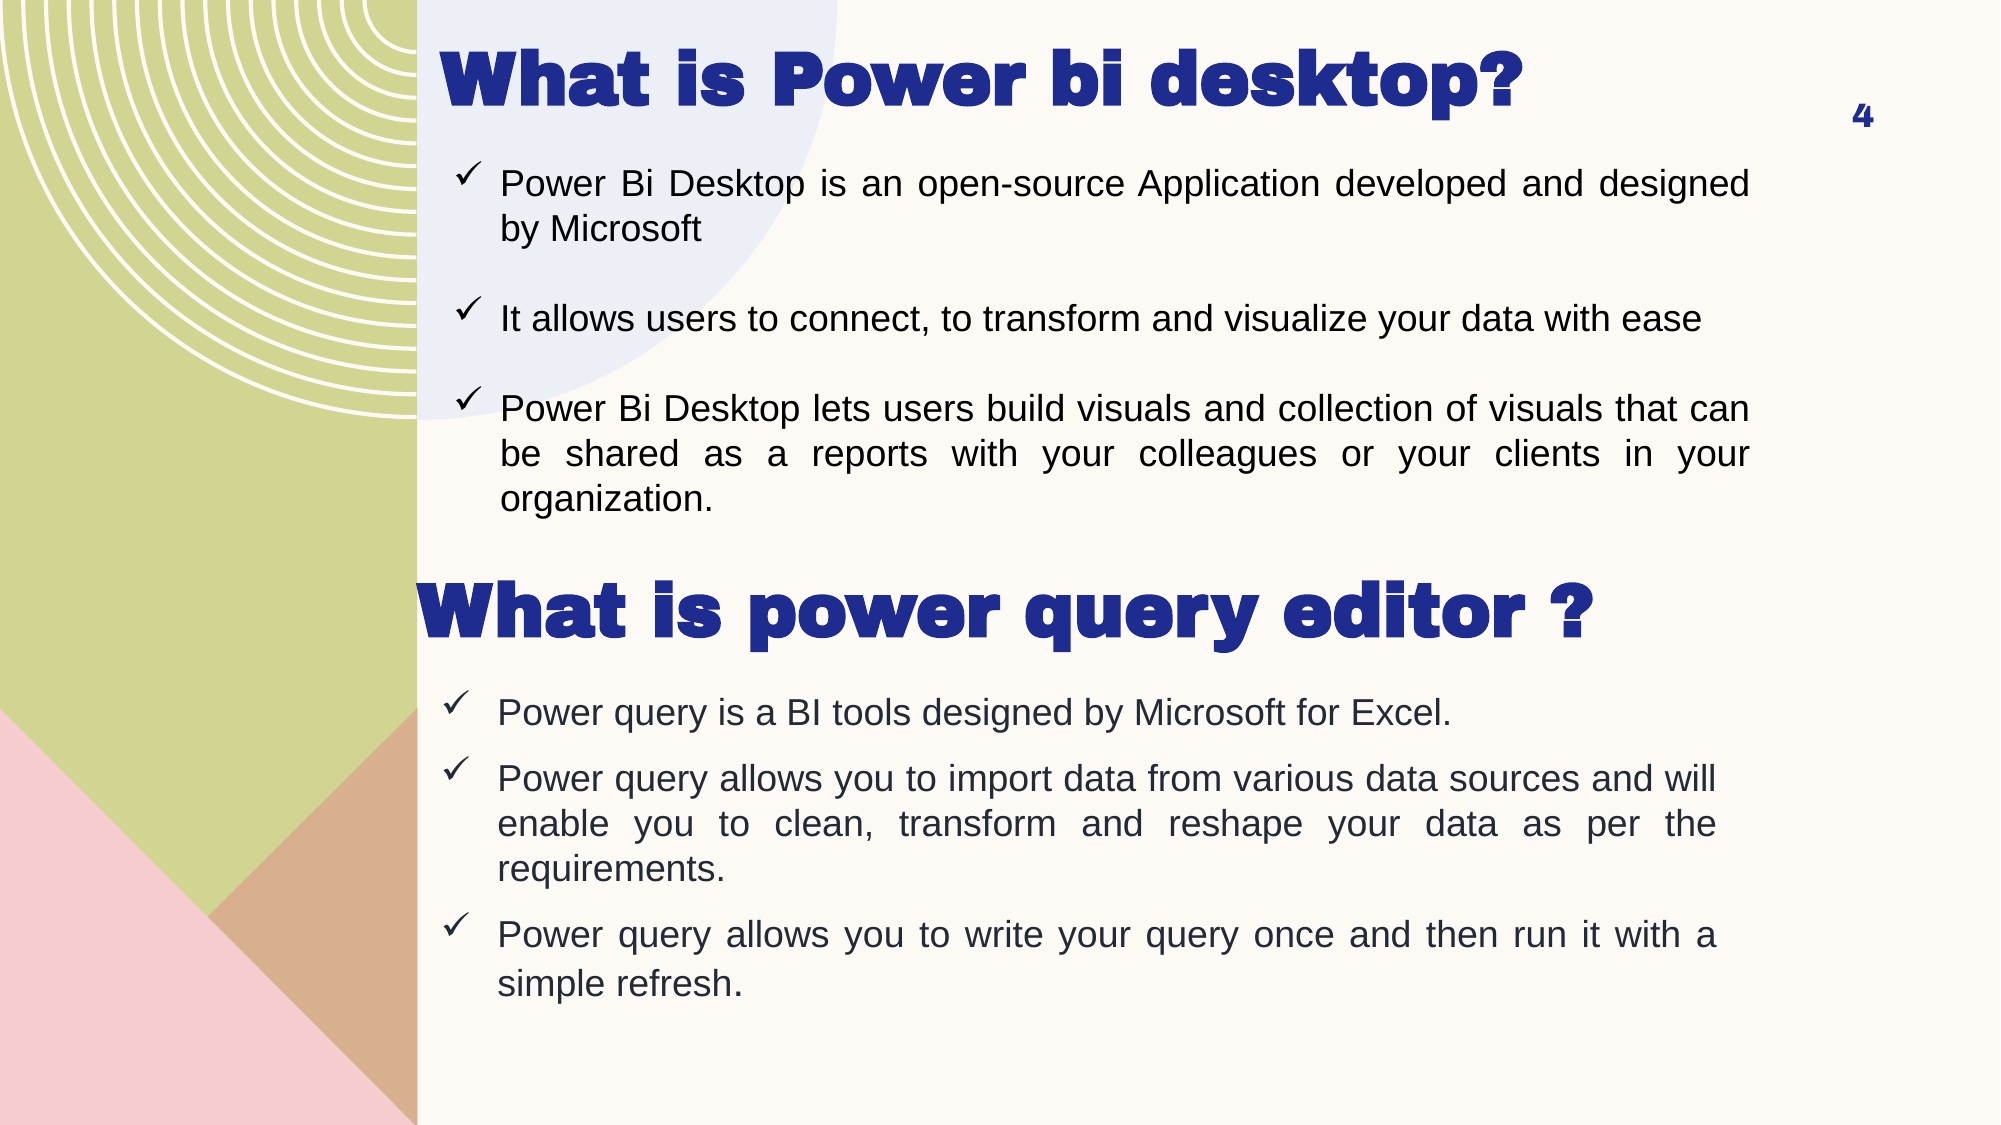

What is Power bi desktop?
#
4
Power Bi Desktop is an open-source Application developed and designed by Microsoft

It allows users to connect, to transform and visualize your data with ease

Power Bi Desktop lets users build visuals and collection of visuals that can be shared as a reports with your colleagues or your clients in your organization.
What is power query editor ?
Power query is a BI tools designed by Microsoft for Excel.
Power query allows you to import data from various data sources and will enable you to clean, transform and reshape your data as per the requirements.
Power query allows you to write your query once and then run it with a simple refresh.